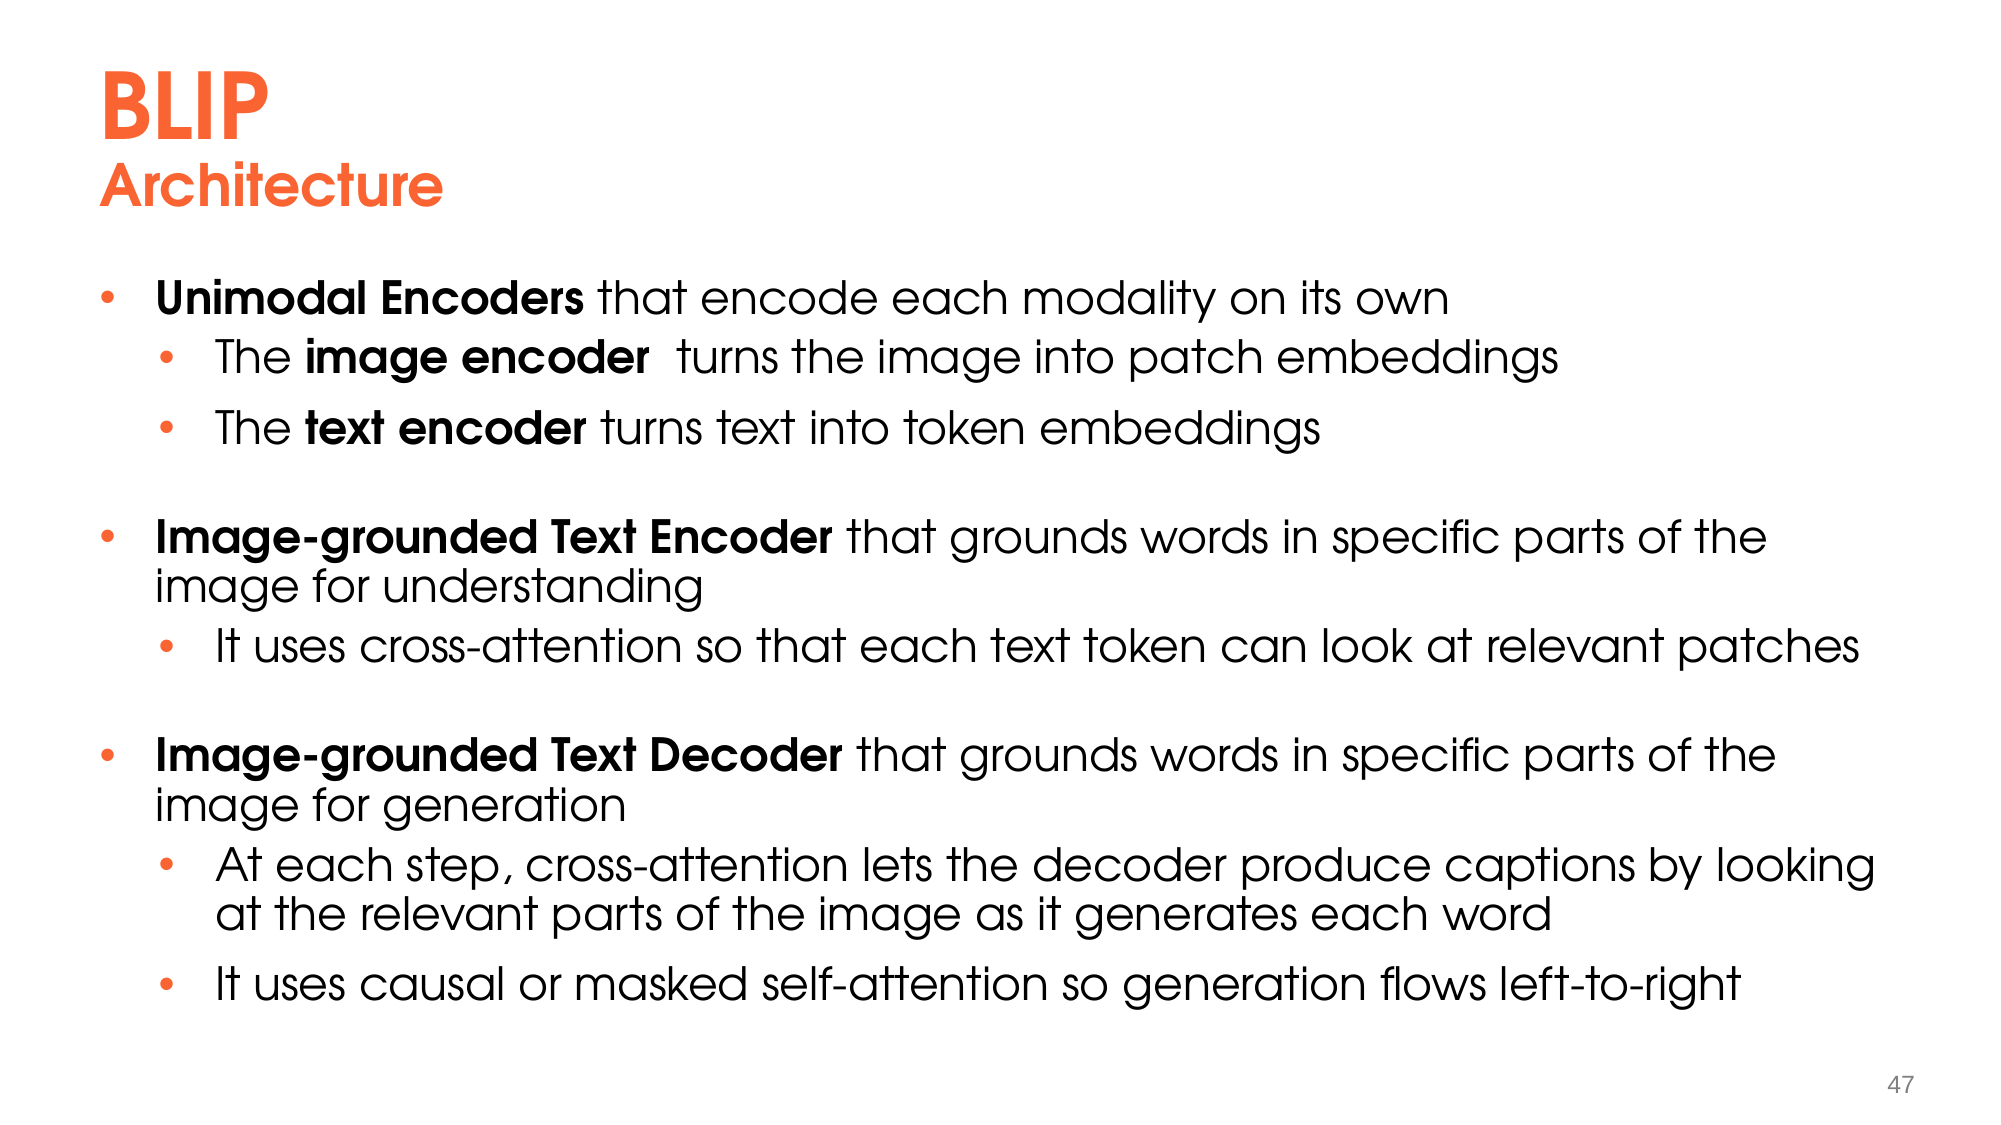

# BLIP Architecture
Unimodal Encoders that encode each modality on its own
The image encoder  turns the image into patch embeddings
The text encoder turns text into token embeddings
Image-grounded Text Encoder that grounds words in specific parts of the image for understanding
It uses cross-attention so that each text token can look at relevant patches
Image-grounded Text Decoder that grounds words in specific parts of the image for generation
At each step, cross-attention lets the decoder produce captions by looking at the relevant parts of the image as it generates each word
It uses causal or masked self-attention so generation flows left-to-right

47